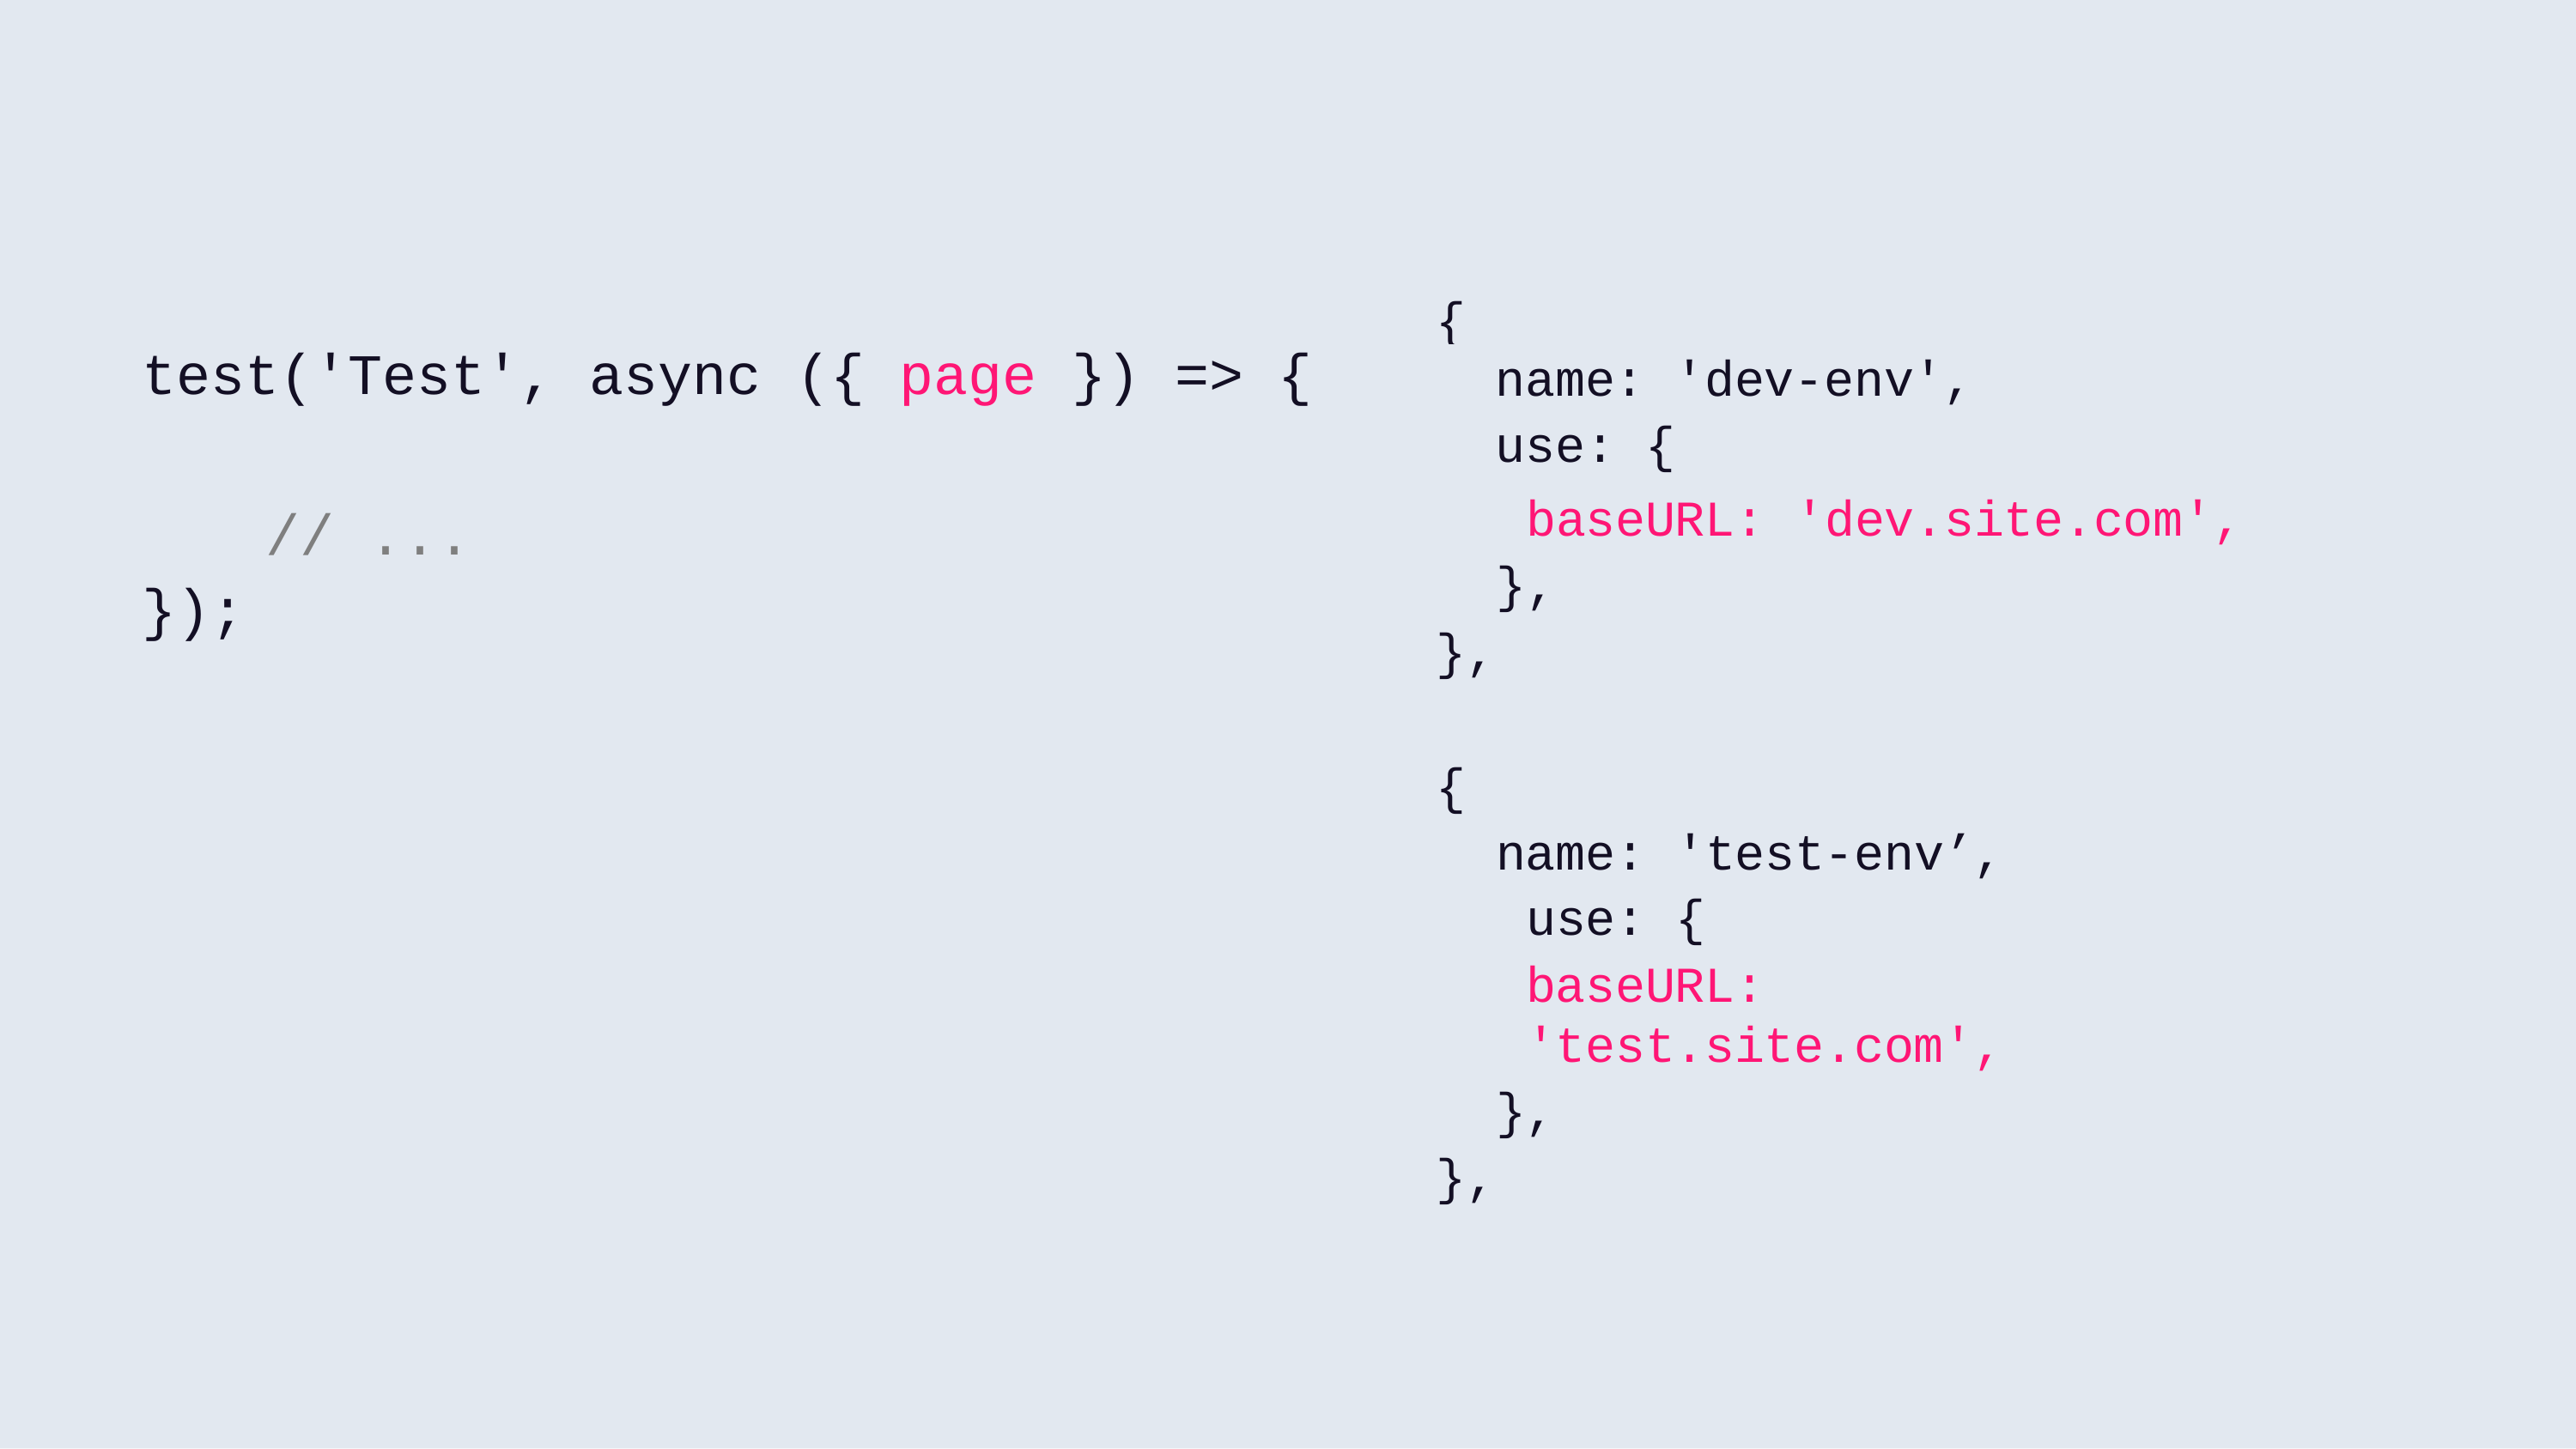

{
| test('Test', | async | ({ | page | }) | => | { | name: | 'dev-env', |
| --- | --- | --- | --- | --- | --- | --- | --- | --- |
|  |  |  |  |  |  |  | use: | { |
# baseURL: 'dev.site.com',
},
// ...
});
},

{
name: 'test-env’,  use: {
baseURL: 'test.site.com',
},
},
9